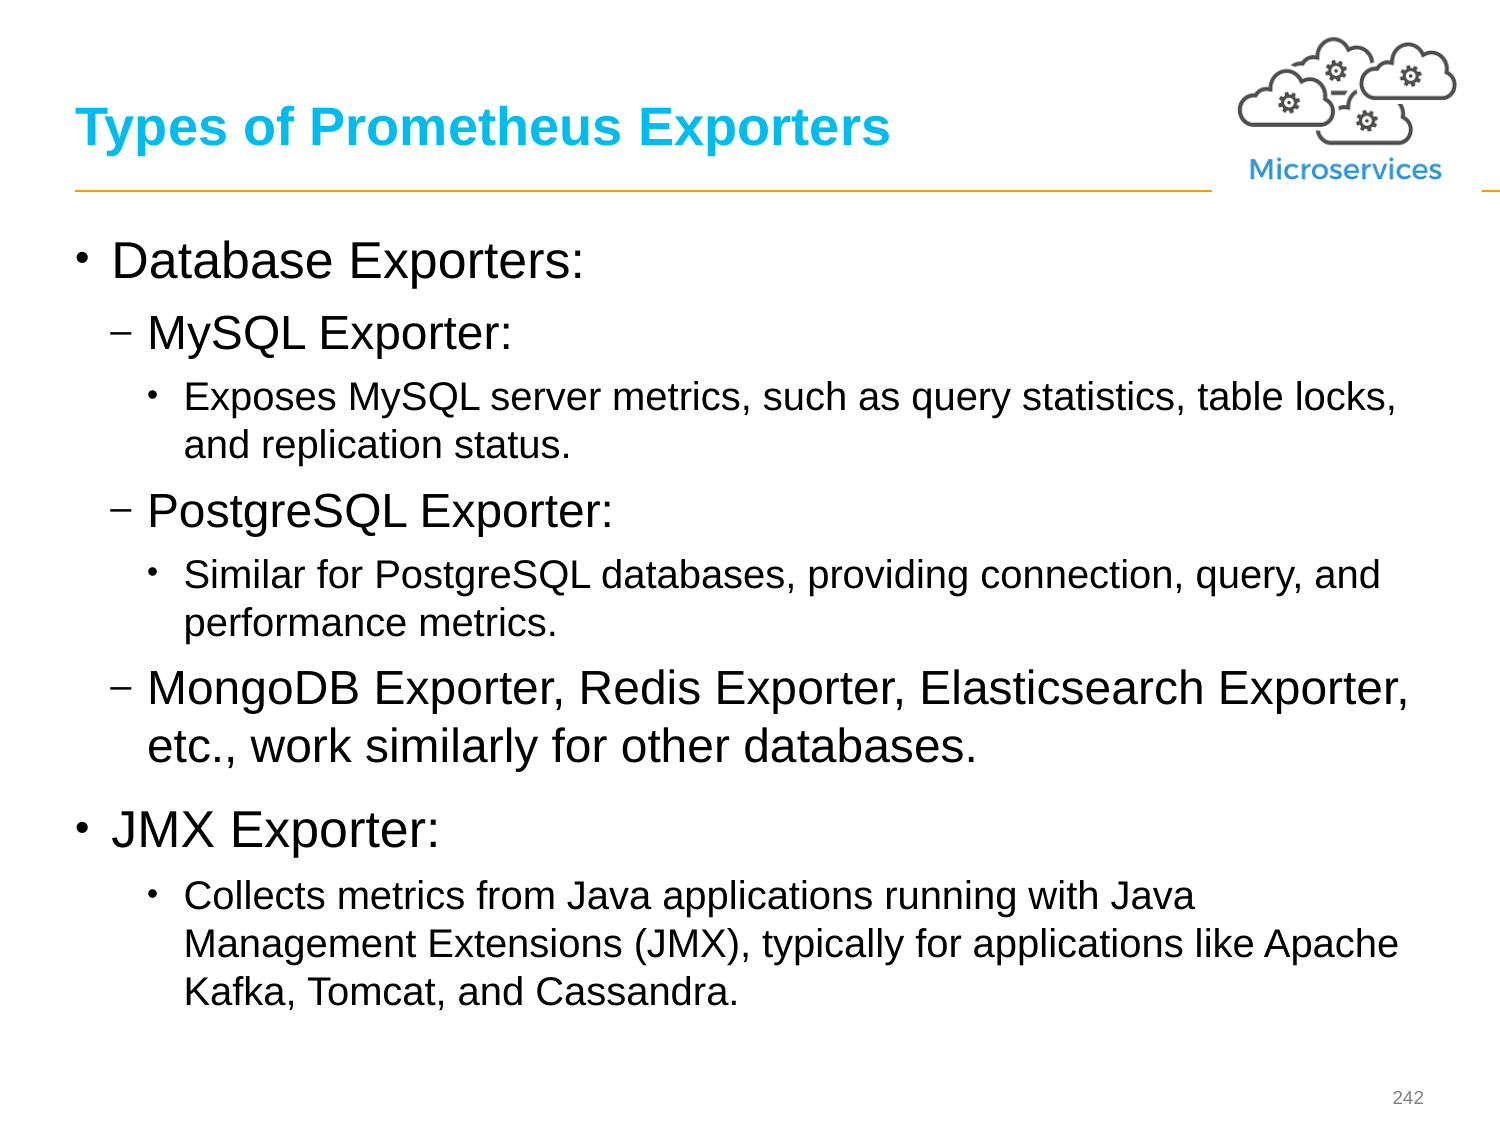

# Types of Prometheus Exporters
Database Exporters:
MySQL Exporter:
Exposes MySQL server metrics, such as query statistics, table locks, and replication status.
PostgreSQL Exporter:
Similar for PostgreSQL databases, providing connection, query, and performance metrics.
MongoDB Exporter, Redis Exporter, Elasticsearch Exporter, etc., work similarly for other databases.
JMX Exporter:
Collects metrics from Java applications running with Java Management Extensions (JMX), typically for applications like Apache Kafka, Tomcat, and Cassandra.